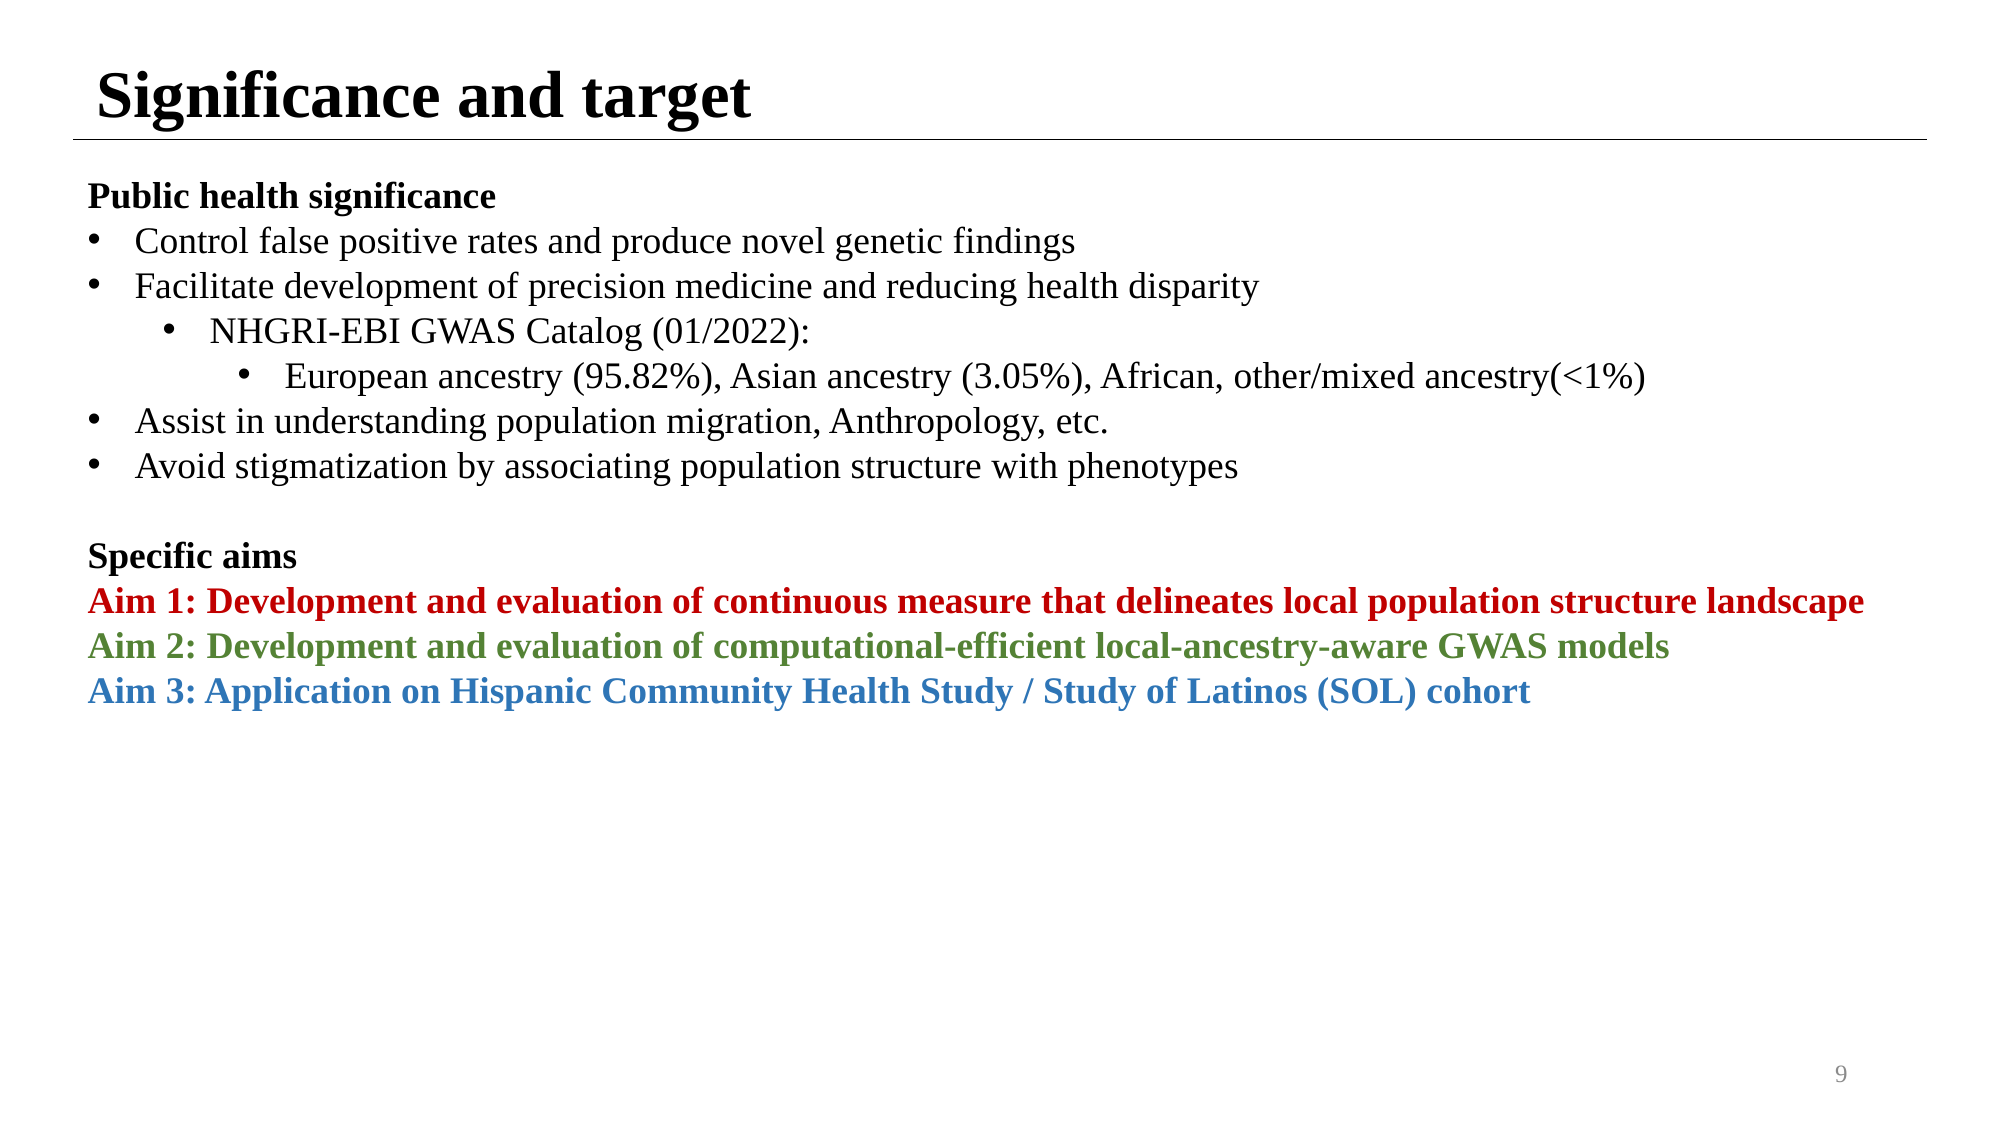

Significance and target
Public health significance
Control false positive rates and produce novel genetic findings
Facilitate development of precision medicine and reducing health disparity
NHGRI-EBI GWAS Catalog (01/2022):
European ancestry (95.82%), Asian ancestry (3.05%), African, other/mixed ancestry(<1%)
Assist in understanding population migration, Anthropology, etc.
Avoid stigmatization by associating population structure with phenotypes

Specific aims
Aim 1: Development and evaluation of continuous measure that delineates local population structure landscape
Aim 2: Development and evaluation of computational-efficient local-ancestry-aware GWAS models
Aim 3: Application on Hispanic Community Health Study / Study of Latinos (SOL) cohort
9